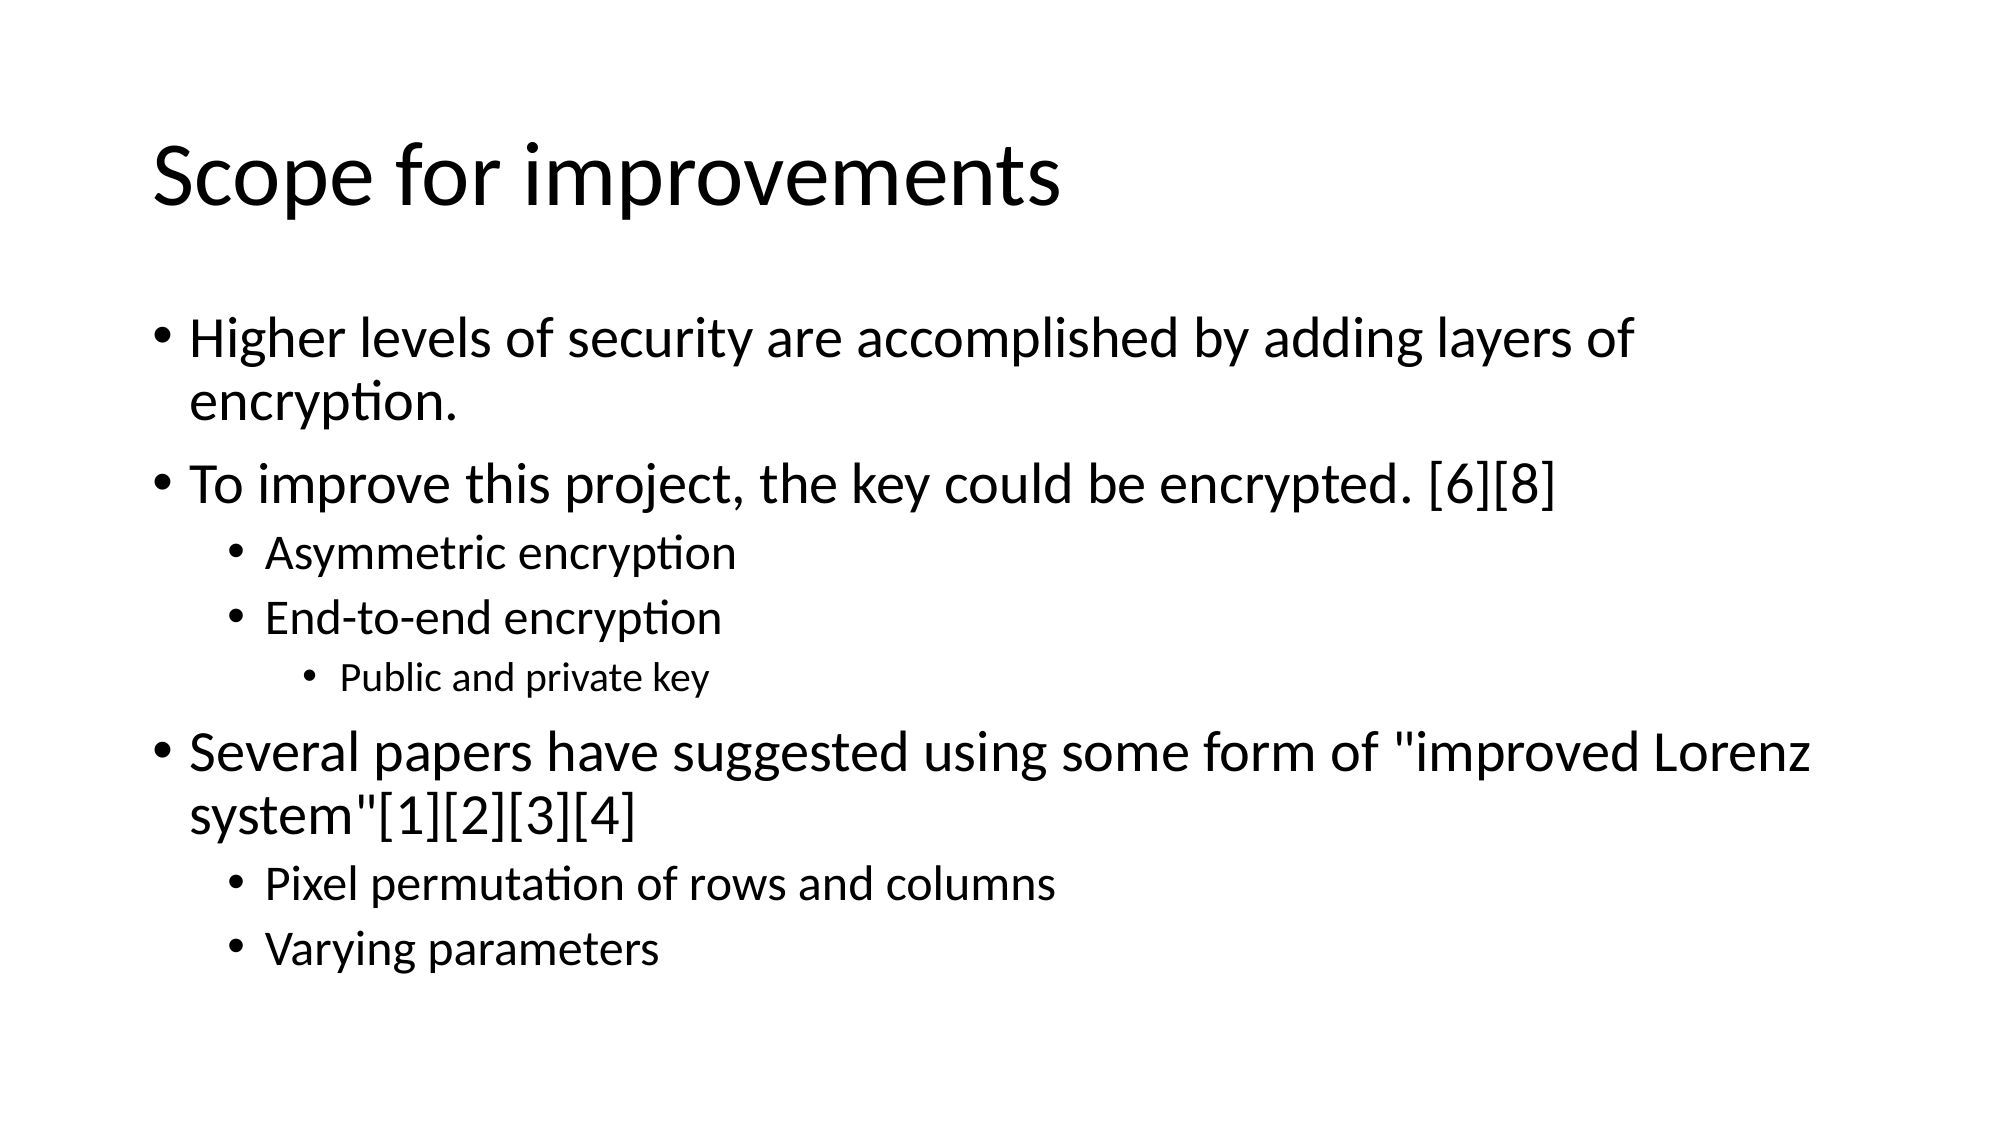

# Scope for improvements
Higher levels of security are accomplished by adding layers of encryption.
To improve this project, the key could be encrypted. [6][8]
Asymmetric encryption
End-to-end encryption
Public and private key
Several papers have suggested using some form of "improved Lorenz system"[1][2][3][4]
Pixel permutation of rows and columns
Varying parameters